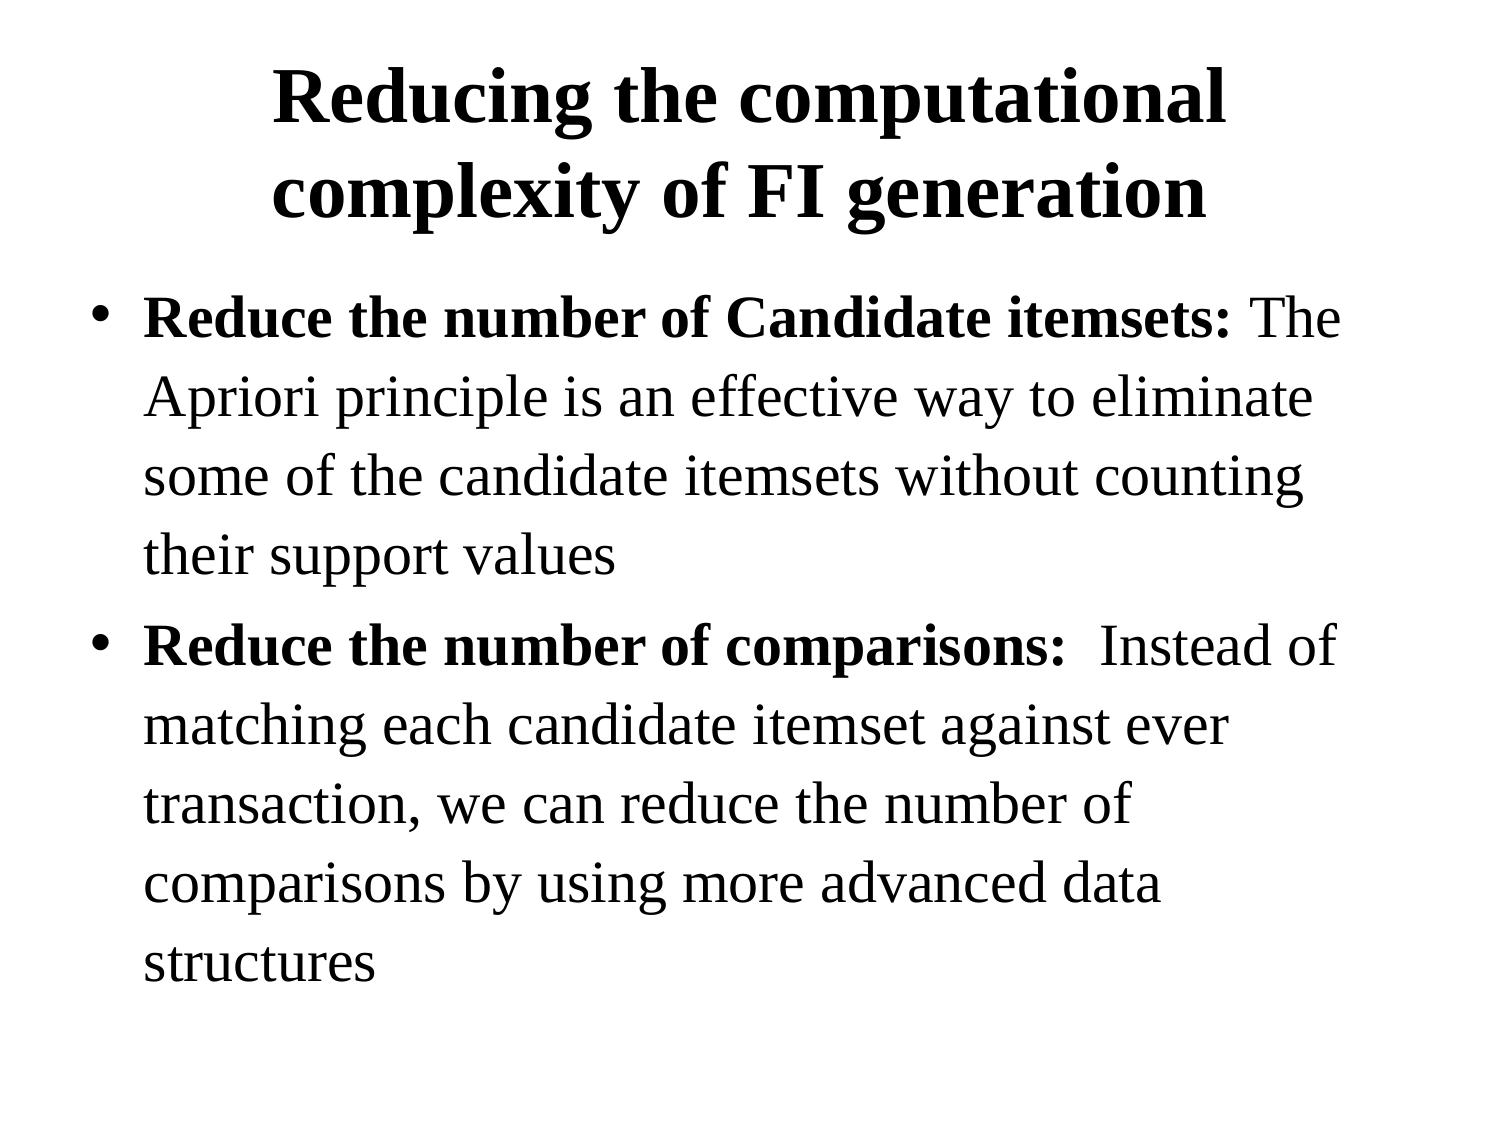

# Reducing the computational complexity of FI generation
Reduce the number of Candidate itemsets: The Apriori principle is an effective way to eliminate some of the candidate itemsets without counting their support values
Reduce the number of comparisons:  Instead of matching each candidate itemset against ever transaction, we can reduce the number of comparisons by using more advanced data structures